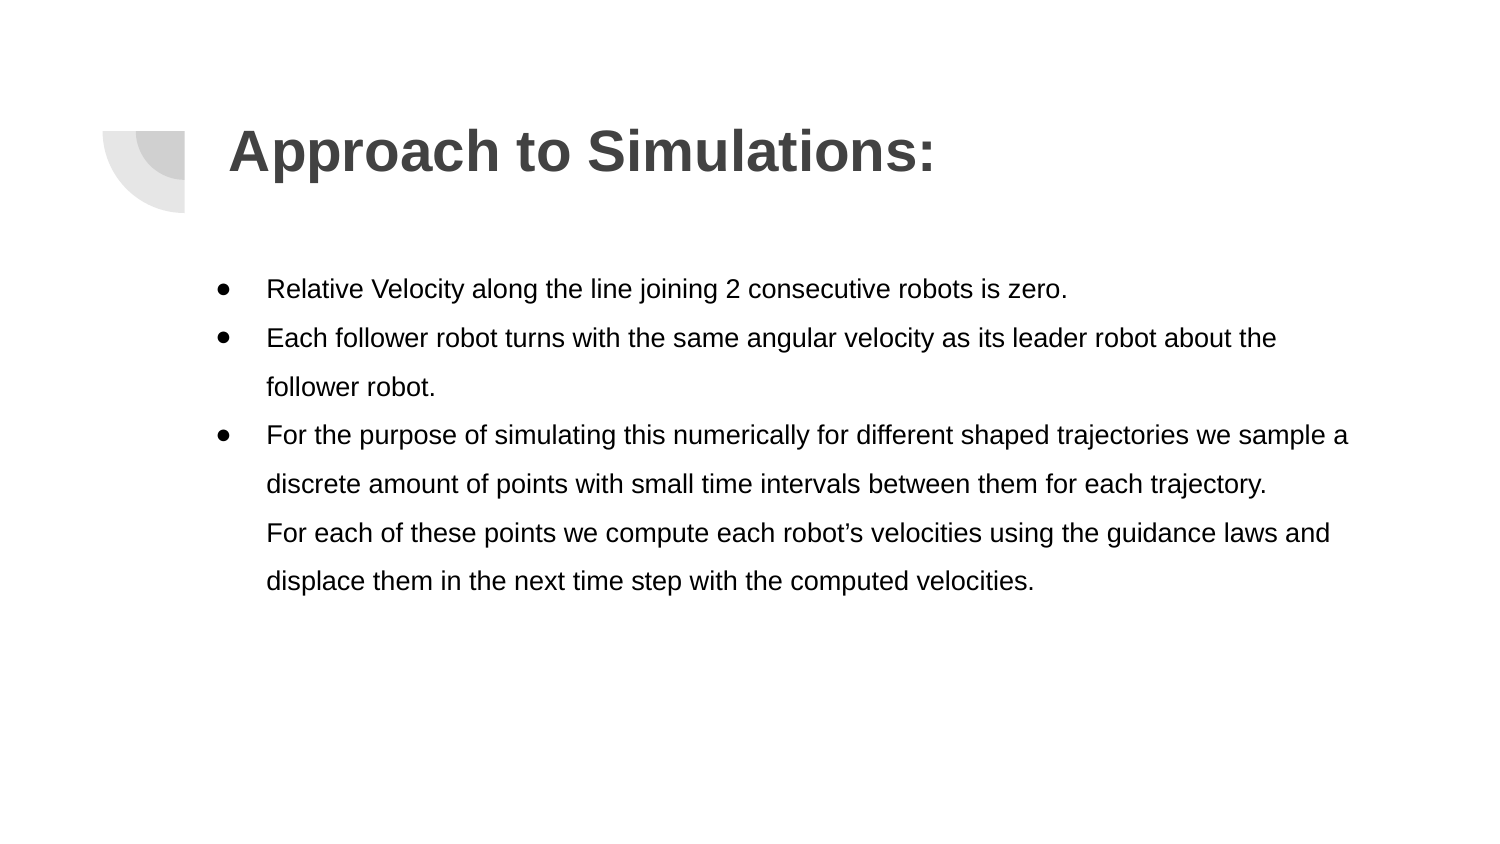

# Approach to Simulations:
Relative Velocity along the line joining 2 consecutive robots is zero.
Each follower robot turns with the same angular velocity as its leader robot about the follower robot.
For the purpose of simulating this numerically for different shaped trajectories we sample a discrete amount of points with small time intervals between them for each trajectory.
For each of these points we compute each robot’s velocities using the guidance laws and displace them in the next time step with the computed velocities.